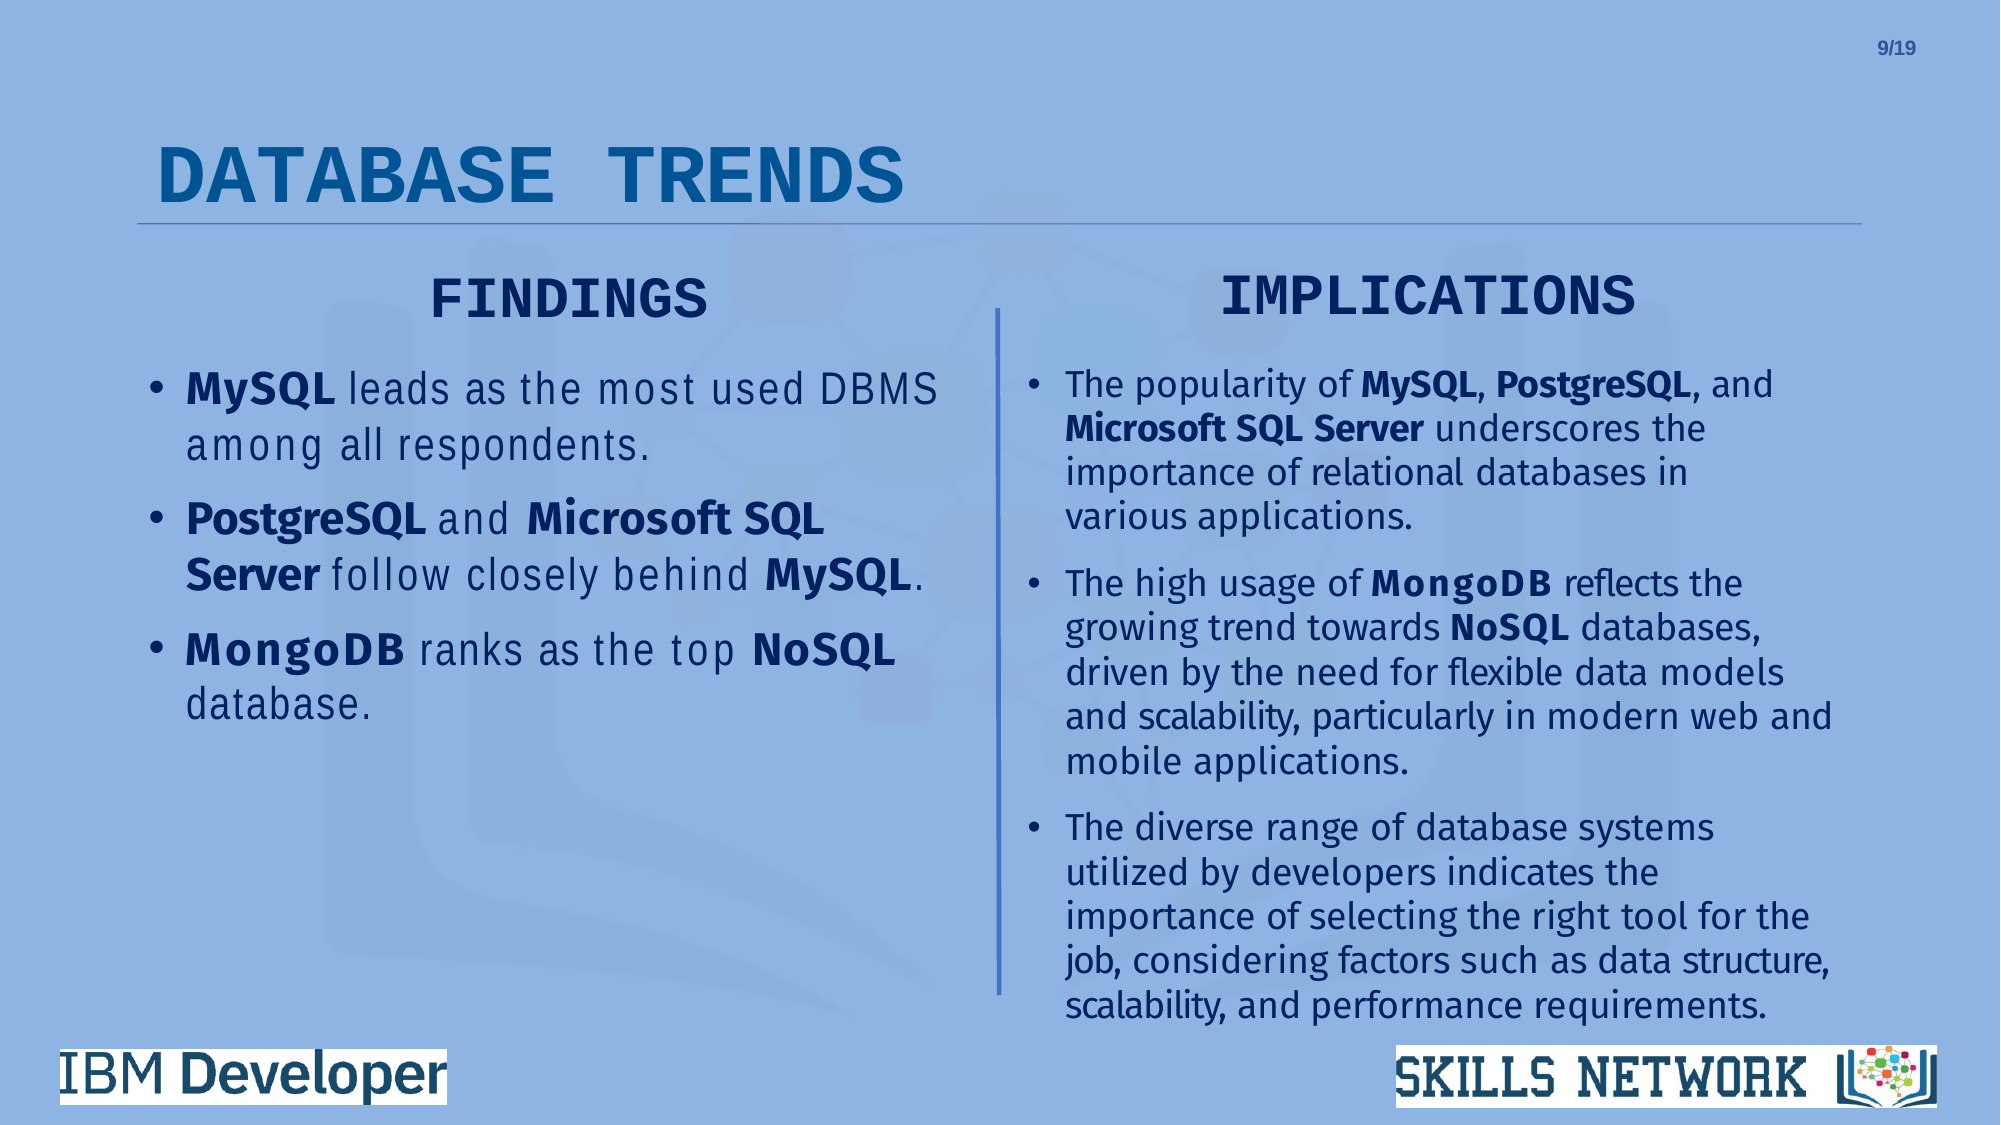

9/19
# DATABASE TRENDS
FINDINGS
MySQL leads as the most used DBMS among all respondents.
PostgreSQL and Microsoft SQL Server follow closely behind MySQL.
MongoDB ranks as the top NoSQL
database.
IMPLICATIONS
The popularity of MySQL, PostgreSQL, and Microsoft SQL Server underscores the importance of relational databases in various applications.
The high usage of MongoDB reflects the growing trend towards NoSQL databases, driven by the need for flexible data models and scalability, particularly in modern web and mobile applications.
The diverse range of database systems utilized by developers indicates the importance of selecting the right tool for the job, considering factors such as data structure, scalability, and performance requirements.